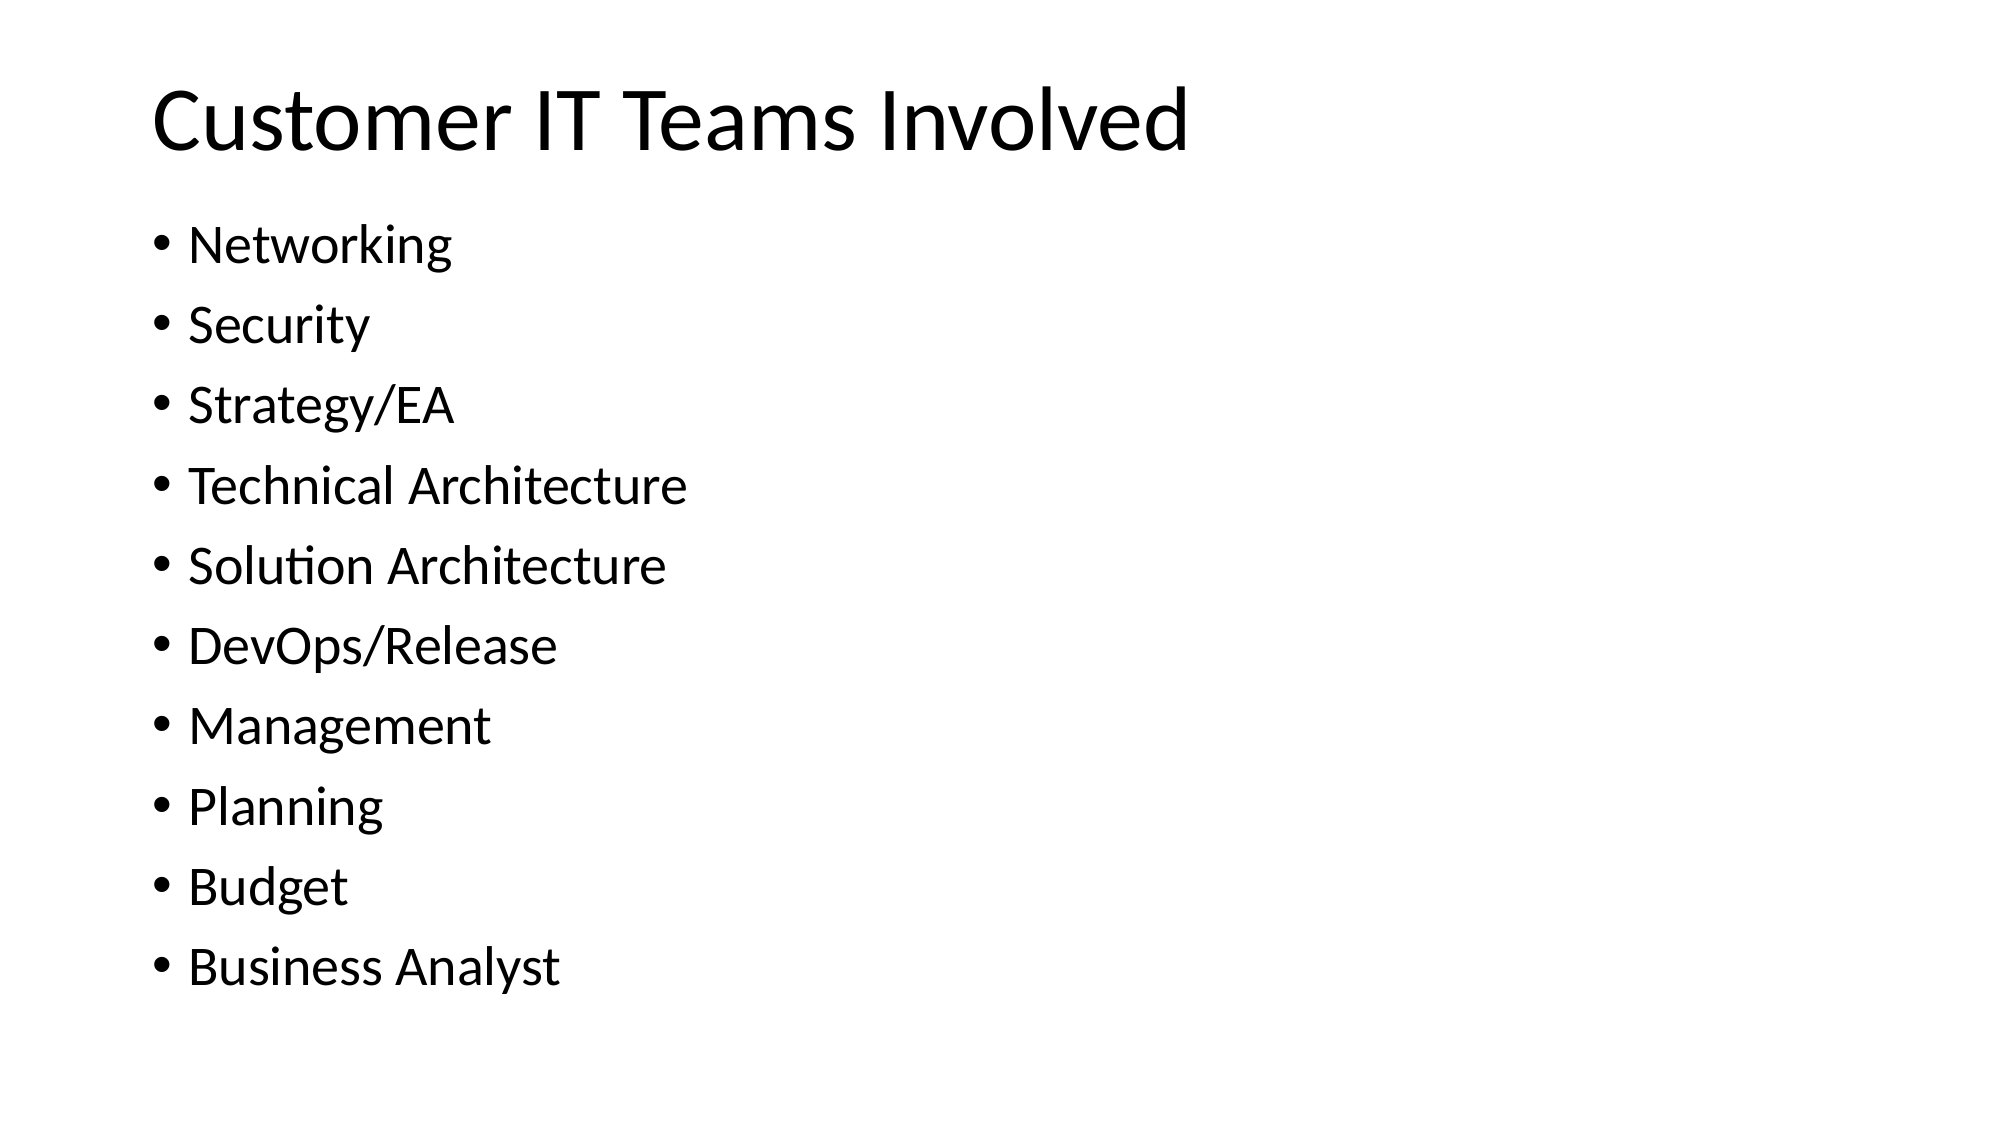

# Customer IT Teams Involved
Networking
Security
Strategy/EA
Technical Architecture
Solution Architecture
DevOps/Release
Management
Planning
Budget
Business Analyst